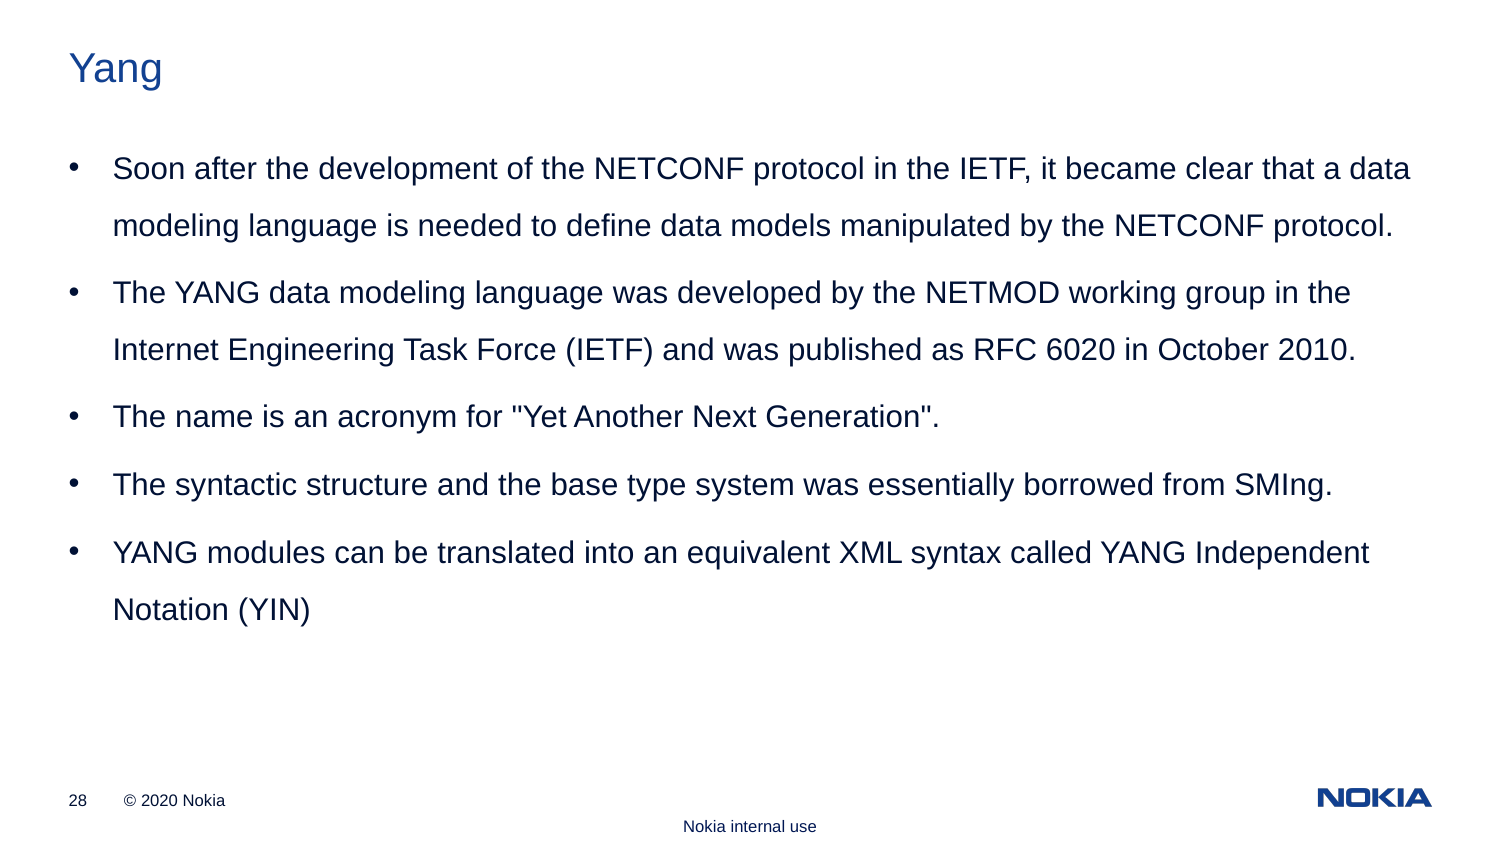

Yang
Soon after the development of the NETCONF protocol in the IETF, it became clear that a data modeling language is needed to define data models manipulated by the NETCONF protocol.
The YANG data modeling language was developed by the NETMOD working group in the Internet Engineering Task Force (IETF) and was published as RFC 6020 in October 2010.
The name is an acronym for "Yet Another Next Generation".
The syntactic structure and the base type system was essentially borrowed from SMIng.
YANG modules can be translated into an equivalent XML syntax called YANG Independent Notation (YIN)